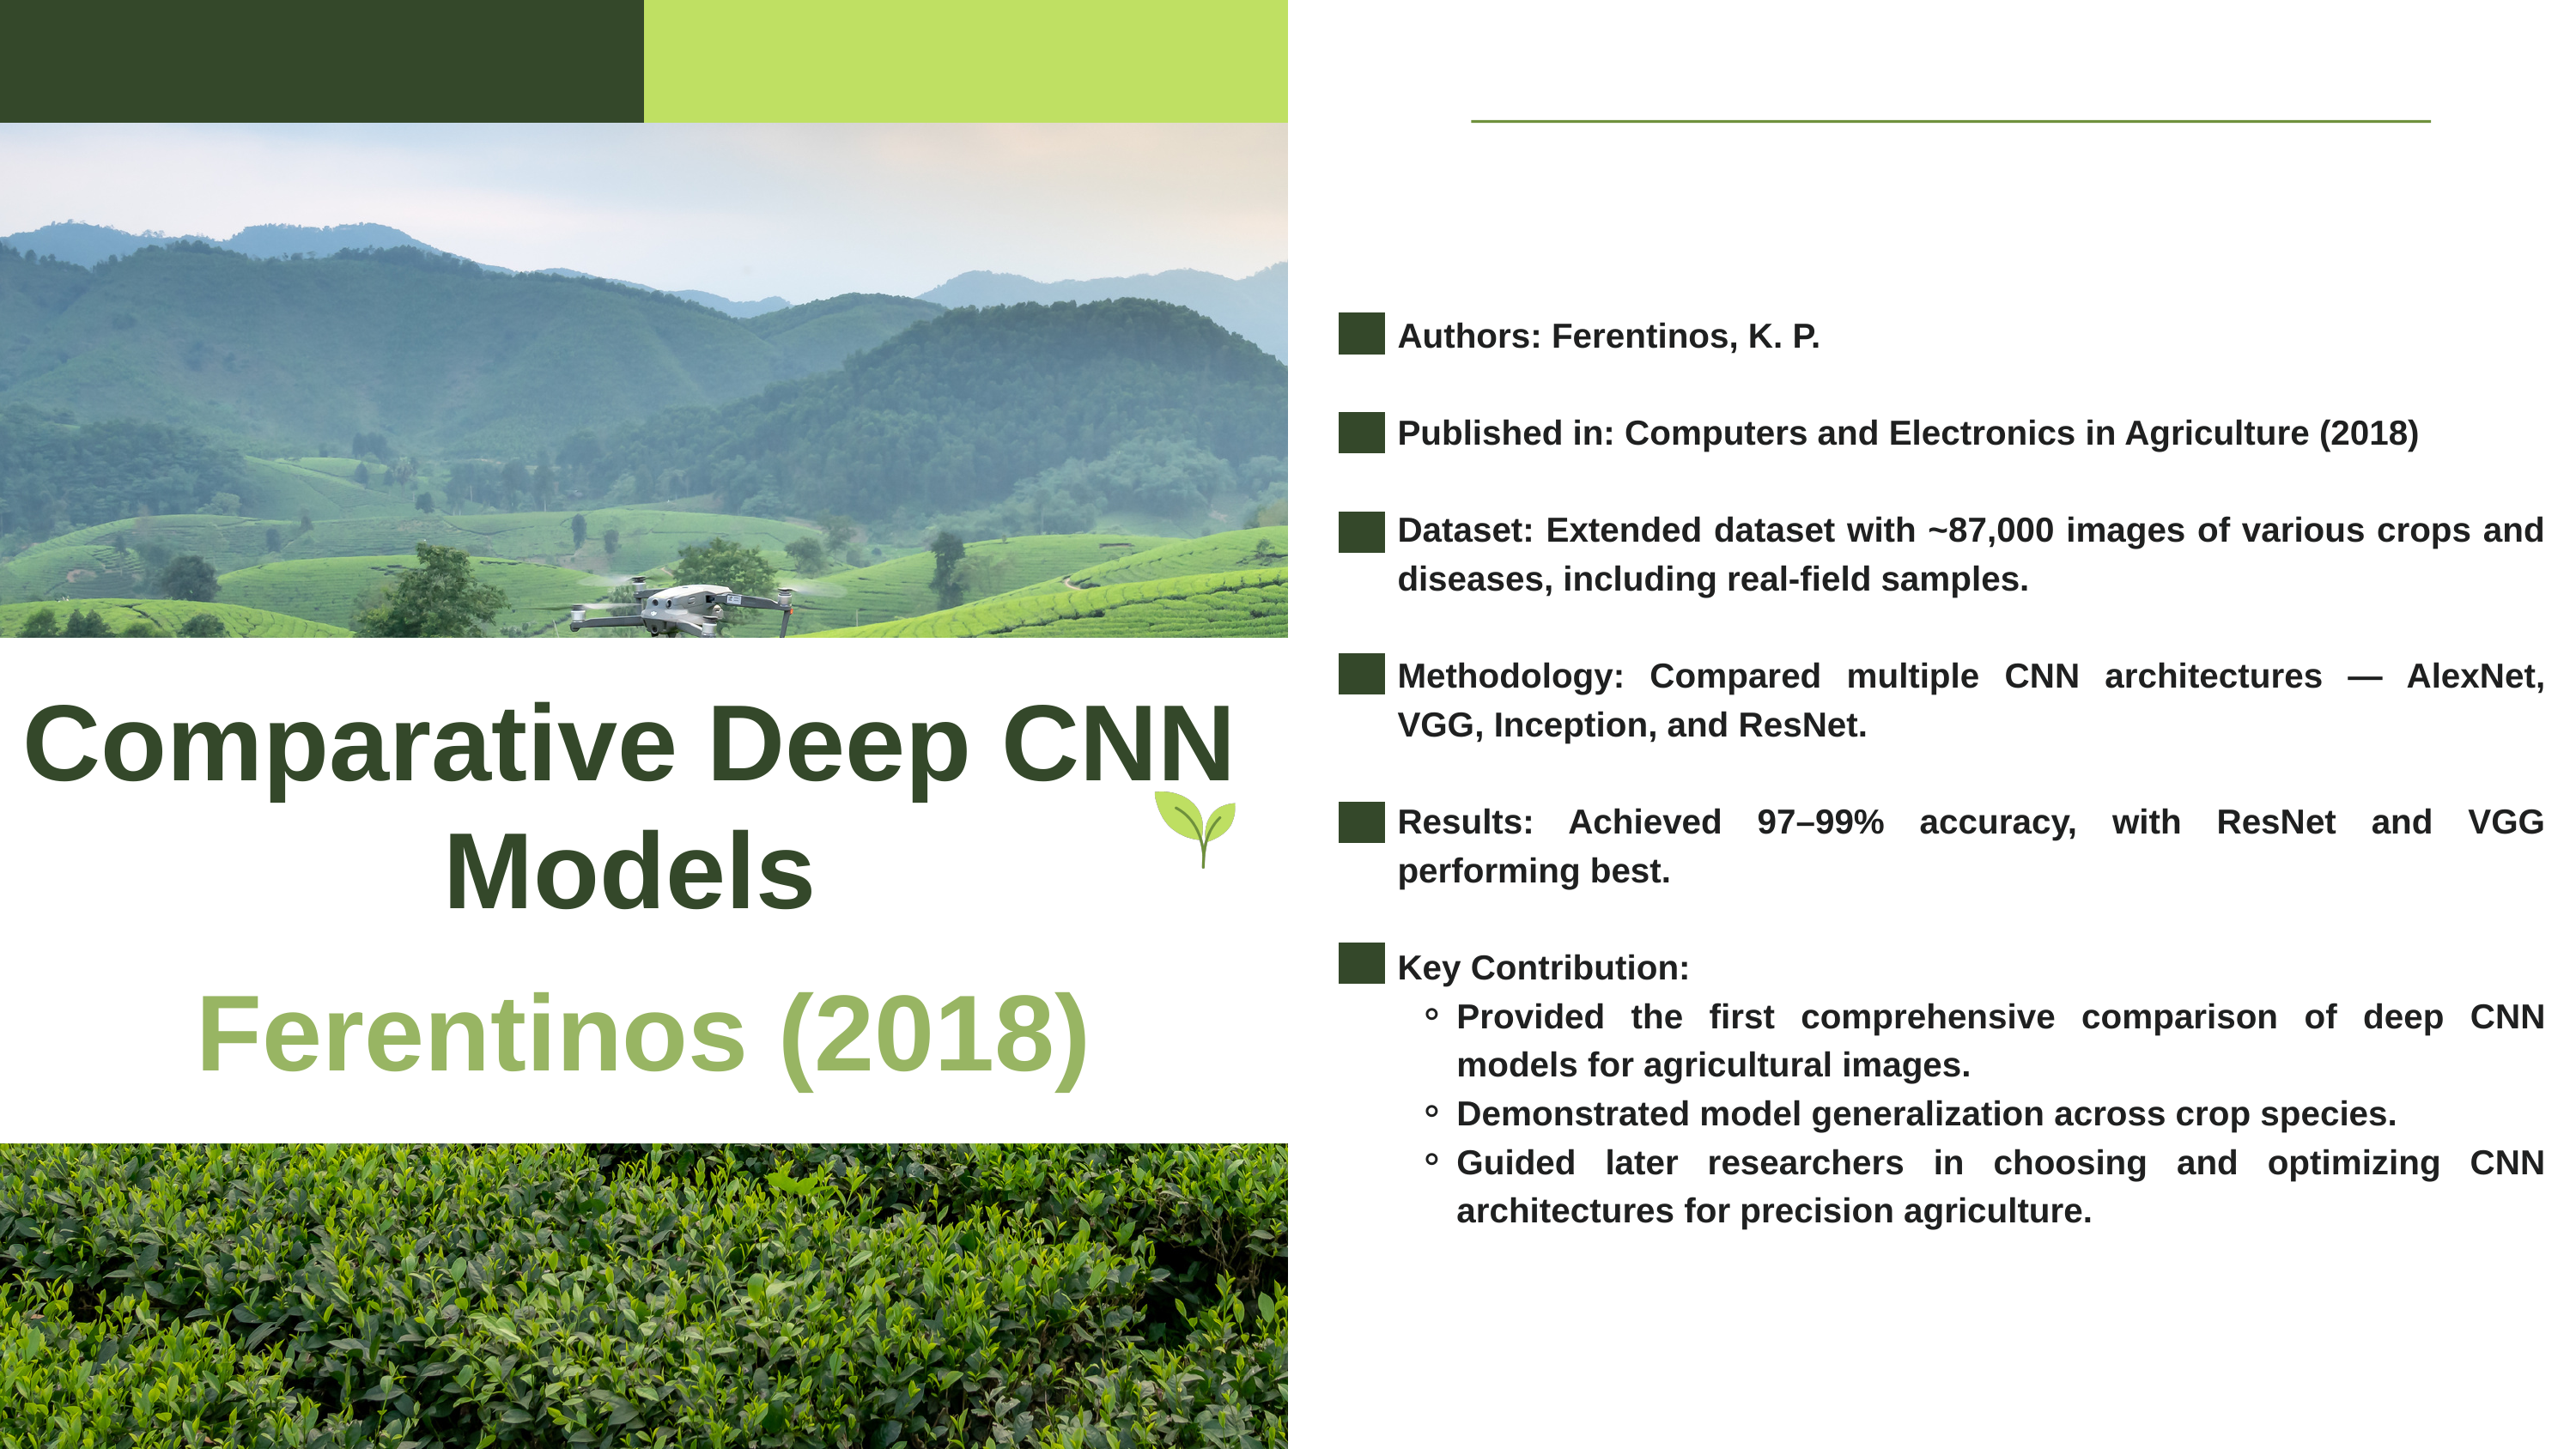

Authors: Ferentinos, K. P.

Published in: Computers and Electronics in Agriculture (2018)

Dataset: Extended dataset with ~87,000 images of various crops and diseases, including real-field samples.

Methodology: Compared multiple CNN architectures — AlexNet, VGG, Inception, and ResNet.

Results: Achieved 97–99% accuracy, with ResNet and VGG performing best.

Key Contribution:
Provided the first comprehensive comparison of deep CNN models for agricultural images.
Demonstrated model generalization across crop species.
Guided later researchers in choosing and optimizing CNN architectures for precision agriculture.

Comparative Deep CNN Models

Ferentinos (2018)